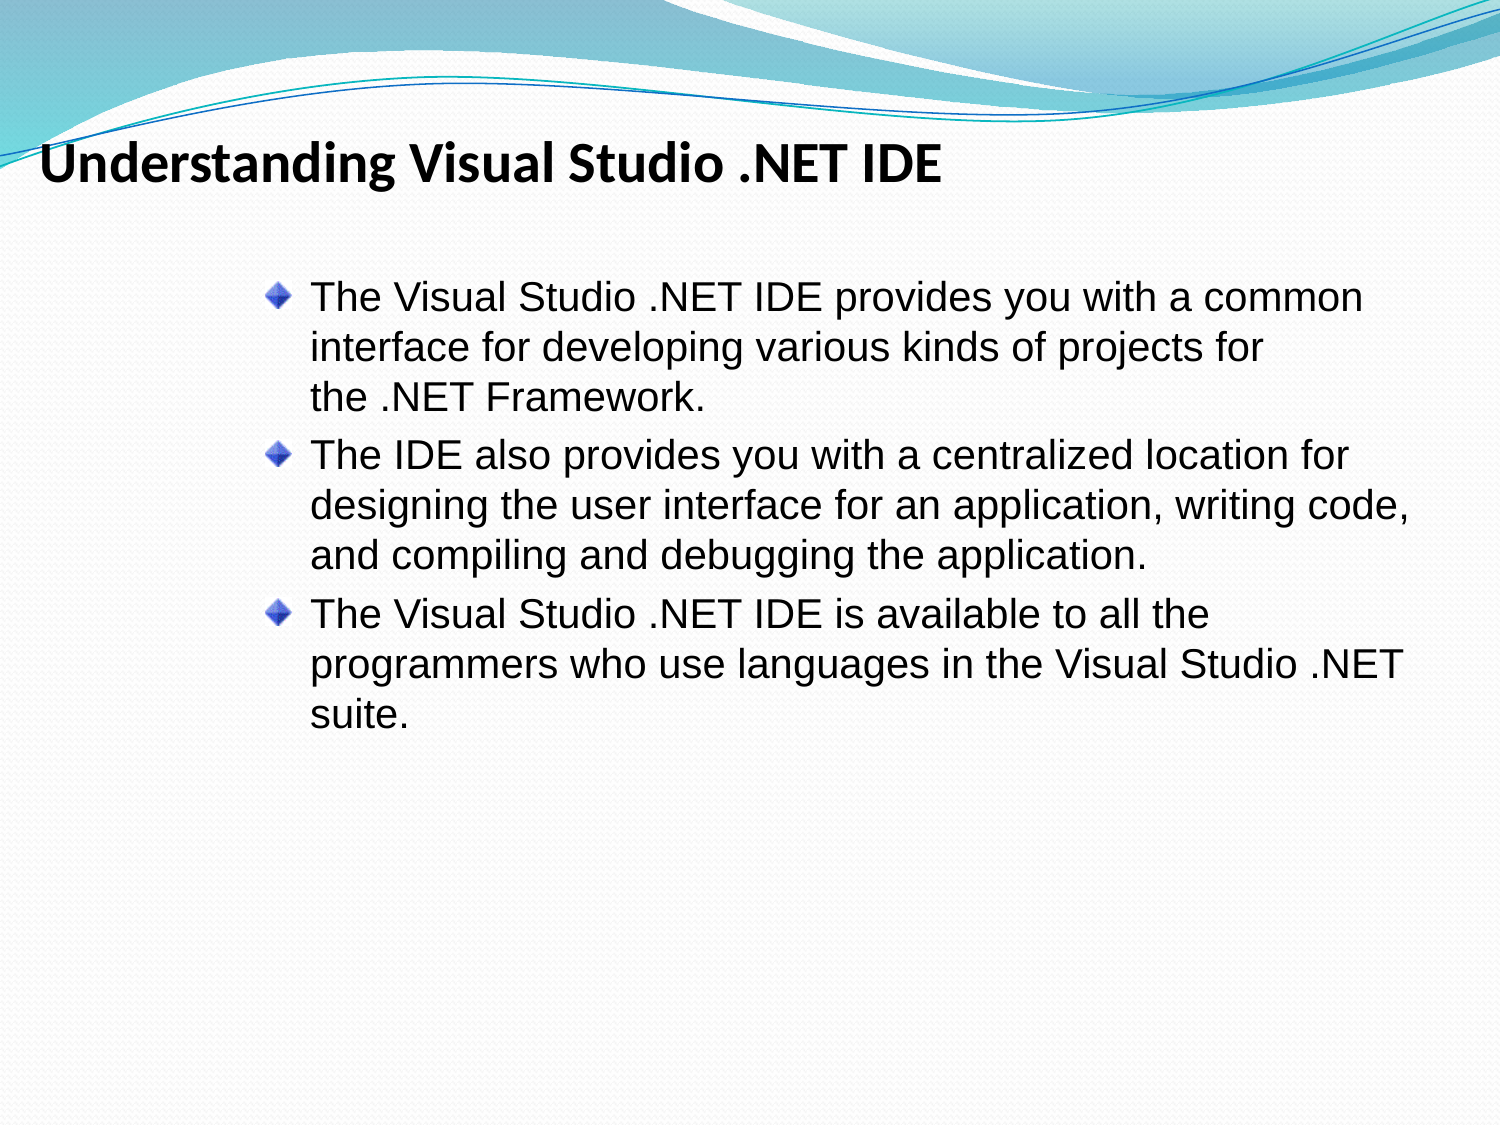

Understanding Visual Studio .NET IDE
The Visual Studio .NET IDE provides you with a common interface for developing various kinds of projects for the .NET Framework.
The IDE also provides you with a centralized location for designing the user interface for an application, writing code, and compiling and debugging the application.
The Visual Studio .NET IDE is available to all the programmers who use languages in the Visual Studio .NET suite.